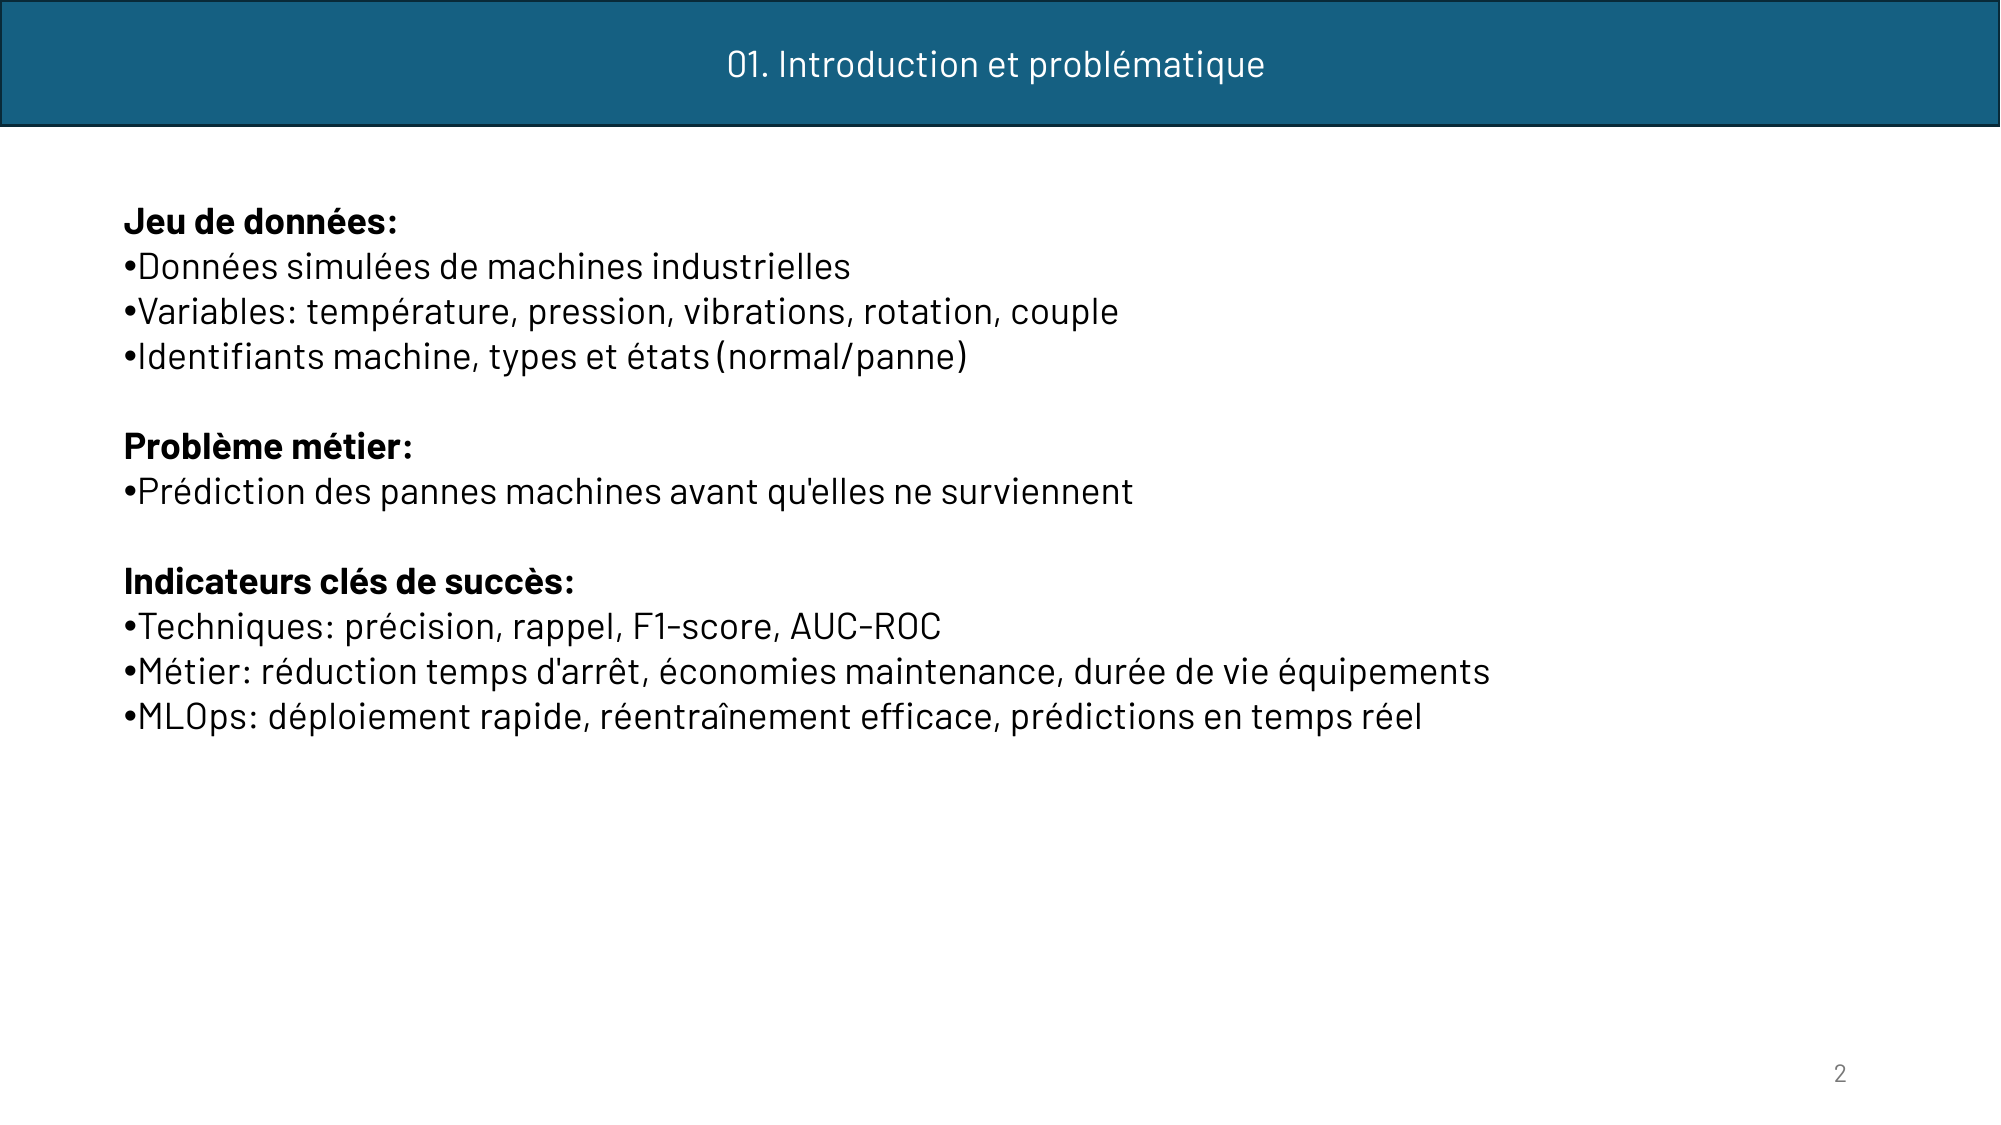

01. Introduction et problématique
Jeu de données:
Données simulées de machines industrielles
Variables: température, pression, vibrations, rotation, couple
Identifiants machine, types et états (normal/panne)
Problème métier:
Prédiction des pannes machines avant qu'elles ne surviennent
Indicateurs clés de succès:
Techniques: précision, rappel, F1-score, AUC-ROC
Métier: réduction temps d'arrêt, économies maintenance, durée de vie équipements
MLOps: déploiement rapide, réentraînement efficace, prédictions en temps réel
2